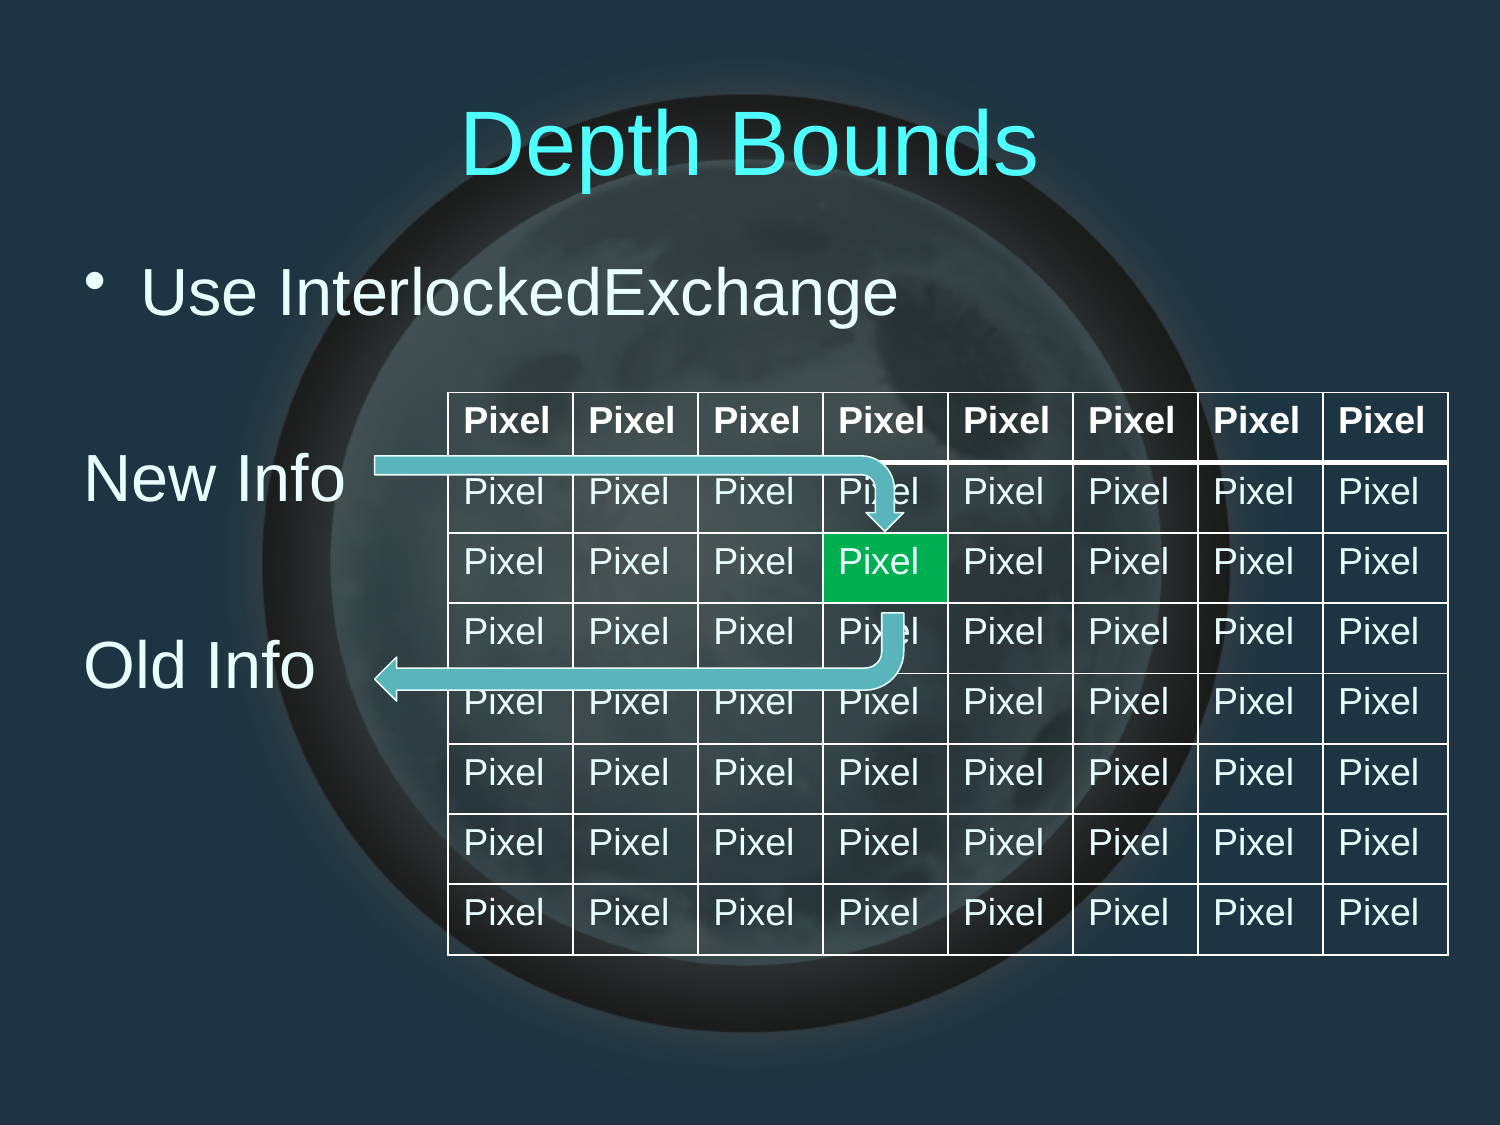

# Depth Bounds

Use InterlockedExchange

New Info

Old Info

| Pixel | Pixel | Pixel | Pixel | Pixel | Pixel | Pixel | Pixel |
| --- | --- | --- | --- | --- | --- | --- | --- |
| Pixel | Pixel | Pixel | Pixel | Pixel | Pixel | Pixel | Pixel |
| Pixel | Pixel | Pixel | Pixel | Pixel | Pixel | Pixel | Pixel |
| Pixel | Pixel | Pixel | Pixel | Pixel | Pixel | Pixel | Pixel |
| Pixel | Pixel | Pixel | Pixel | Pixel | Pixel | Pixel | Pixel |
| Pixel | Pixel | Pixel | Pixel | Pixel | Pixel | Pixel | Pixel |
| Pixel | Pixel | Pixel | Pixel | Pixel | Pixel | Pixel | Pixel |
| Pixel | Pixel | Pixel | Pixel | Pixel | Pixel | Pixel | Pixel |